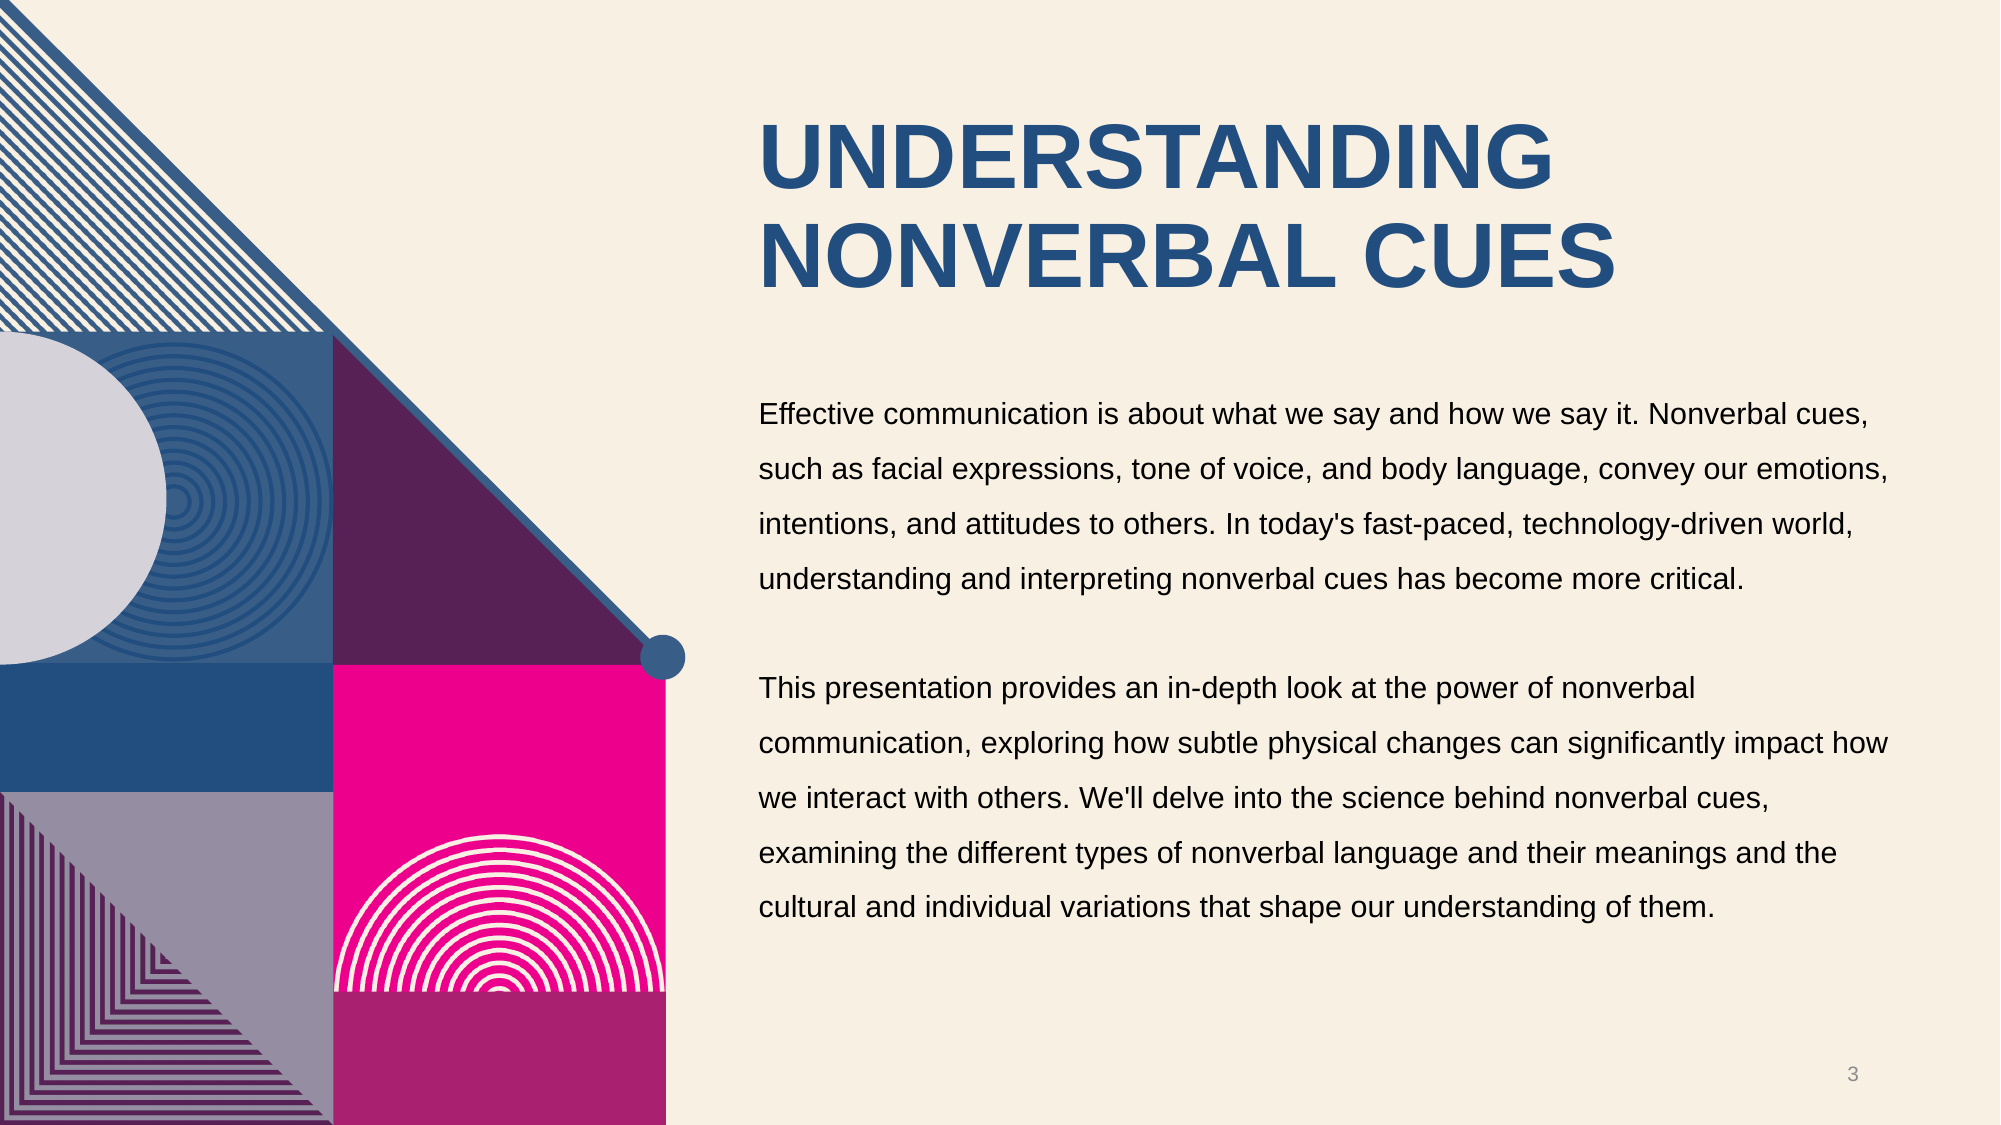

# Understanding Nonverbal Cues
Effective communication is about what we say and how we say it. Nonverbal cues, such as facial expressions, tone of voice, and body language, convey our emotions, intentions, and attitudes to others. In today's fast-paced, technology-driven world, understanding and interpreting nonverbal cues has become more critical.

This presentation provides an in-depth look at the power of nonverbal communication, exploring how subtle physical changes can significantly impact how we interact with others. We'll delve into the science behind nonverbal cues, examining the different types of nonverbal language and their meanings and the cultural and individual variations that shape our understanding of them.
3